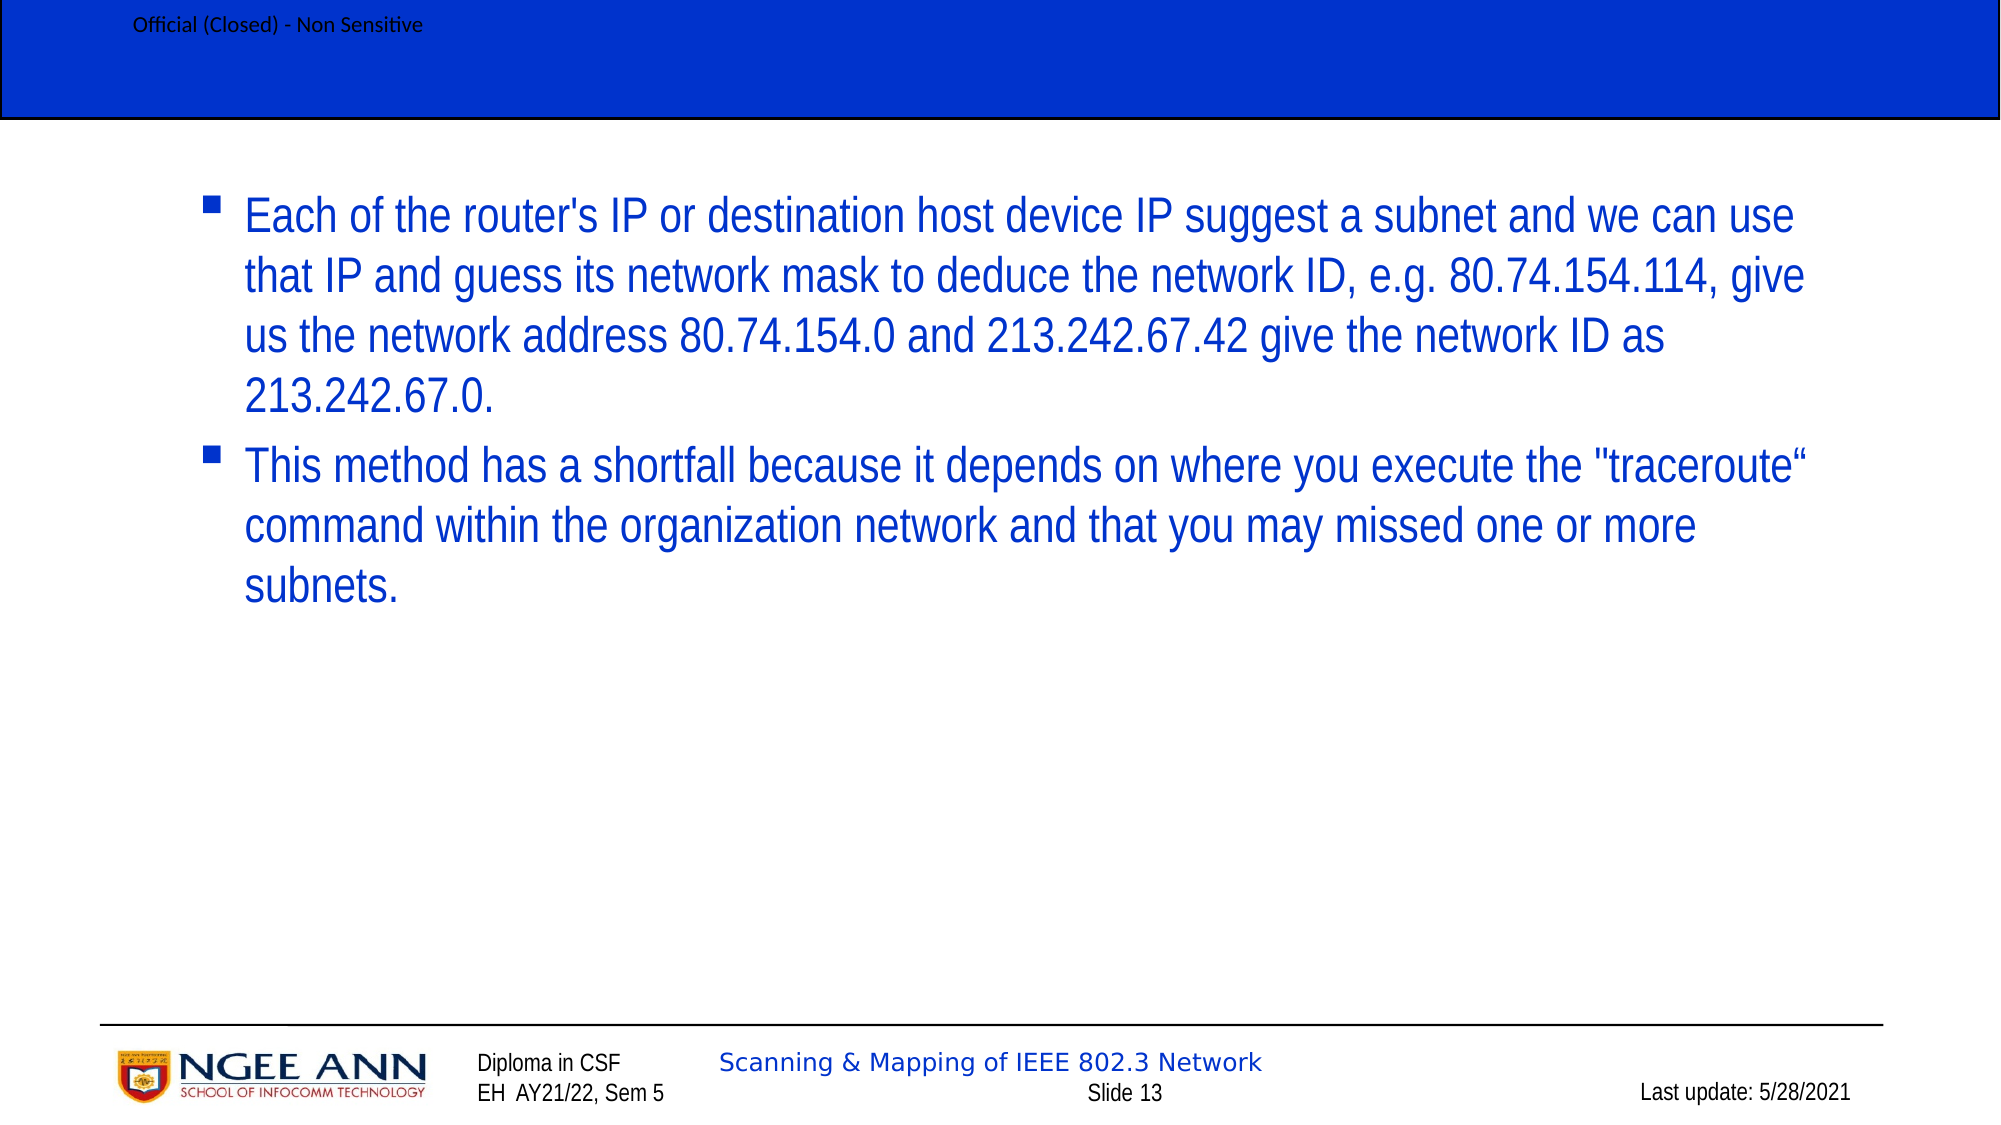

Each of the router's IP or destination host device IP suggest a subnet and we can use that IP and guess its network mask to deduce the network ID, e.g. 80.74.154.114, give us the network address 80.74.154.0 and 213.242.67.42 give the network ID as 213.242.67.0.
This method has a shortfall because it depends on where you execute the "traceroute“ command within the organization network and that you may missed one or more subnets.